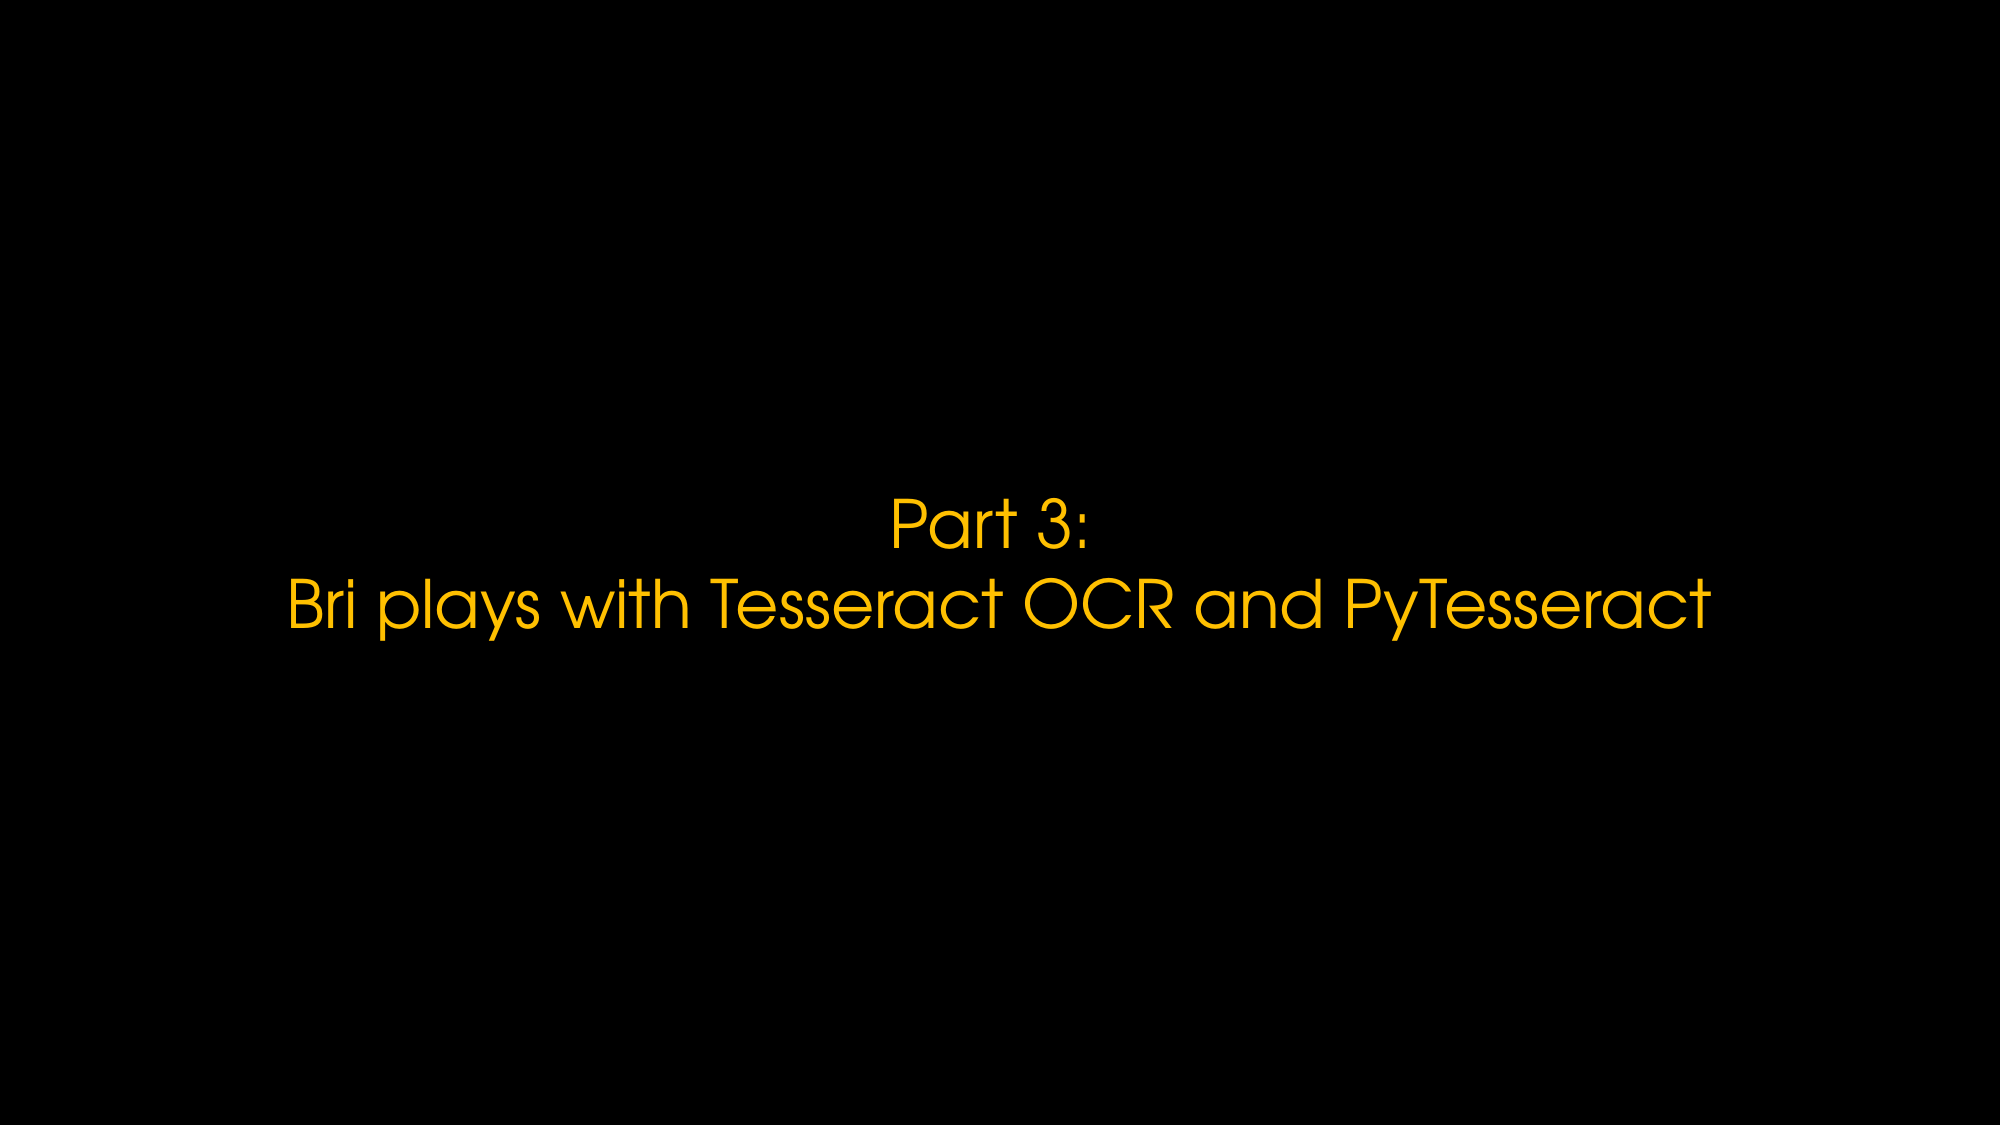

Part 3:
Bri plays with Tesseract OCR and PyTesseract